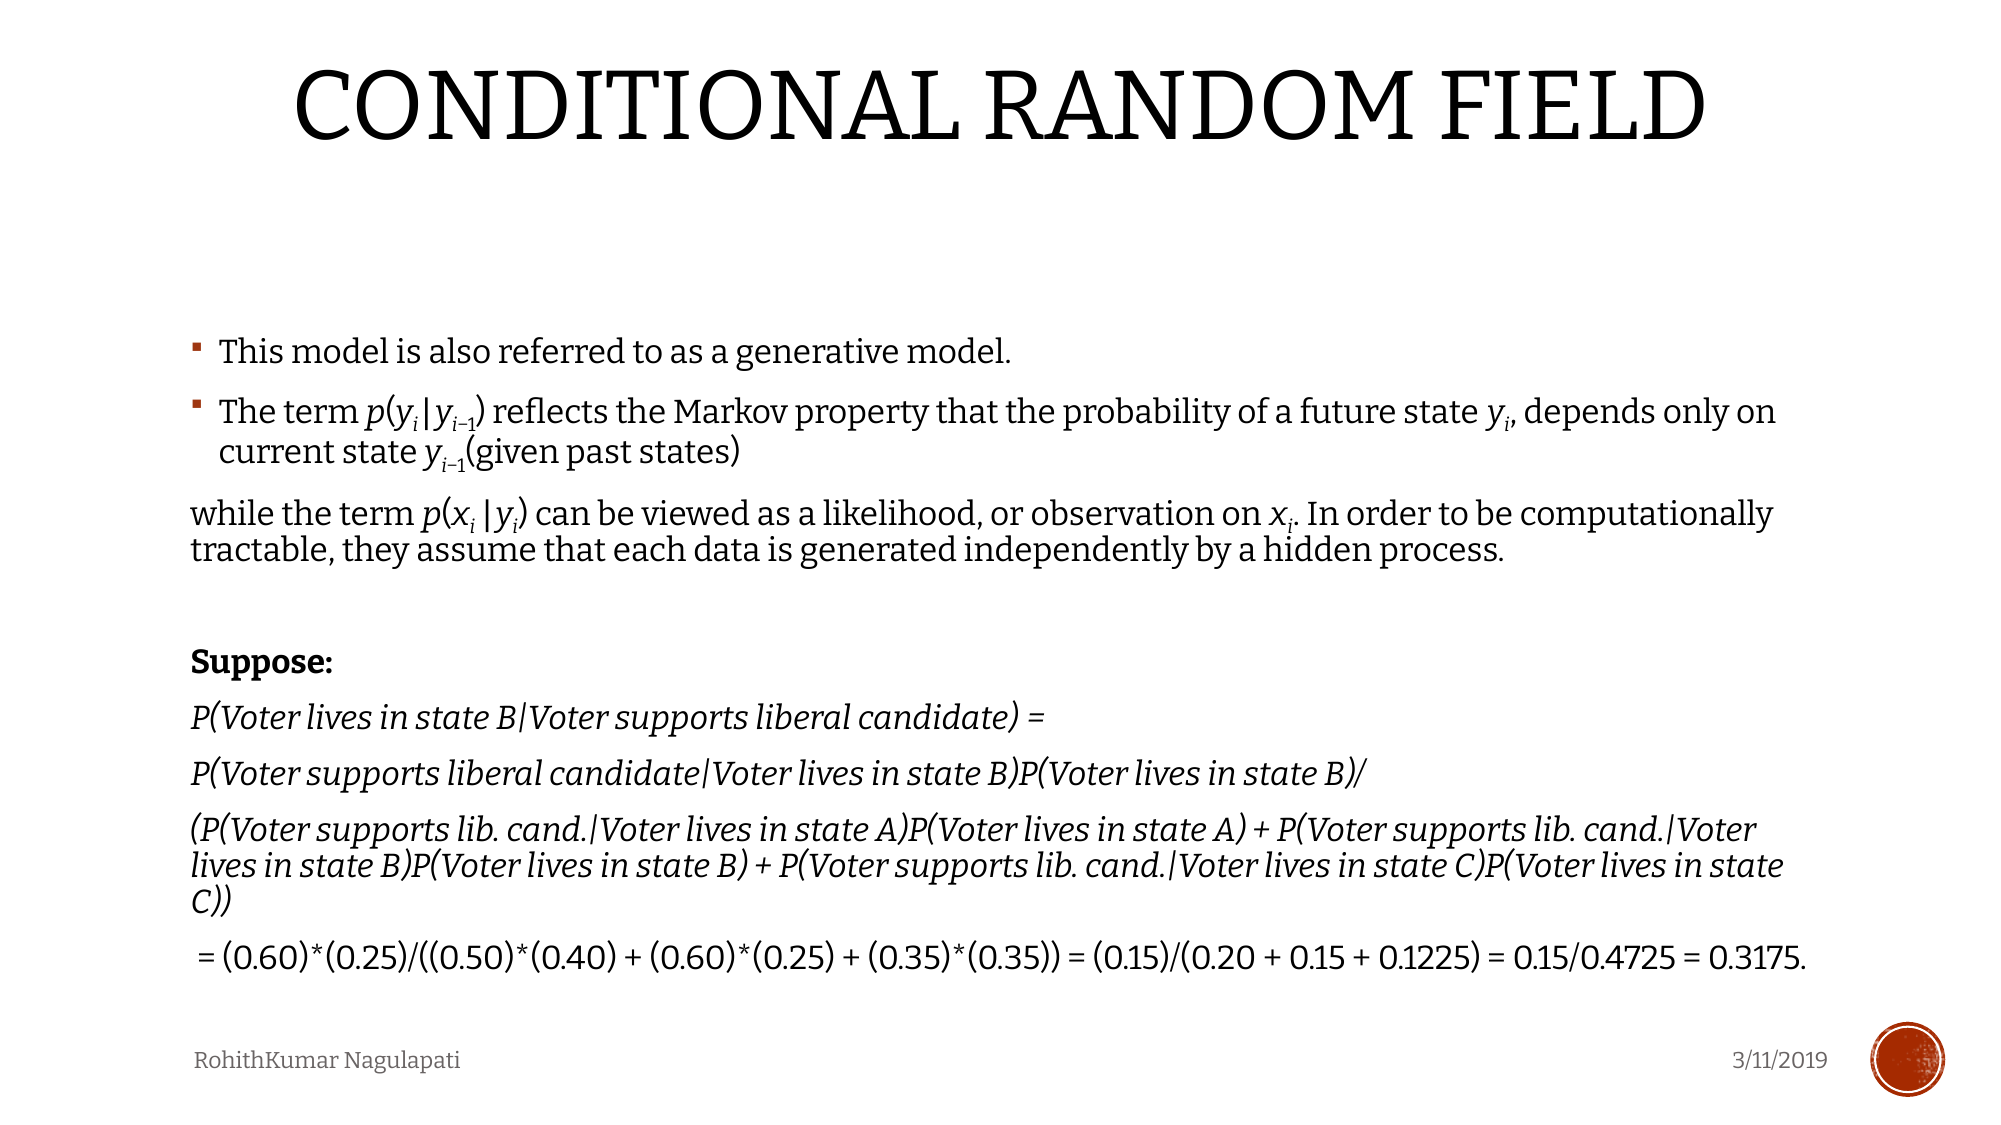

# Conditional Random Field

This model is also referred to as a generative model.
The term p(yi∣yi−1) reflects the Markov property that the probability of a future state yi, depends only on current state yi−1(given past states)
while the term p(xi ∣yi) can be viewed as a likelihood, or observation on xi. In order to be computationally tractable, they assume that each data is generated independently by a hidden process.

Suppose:
P(Voter lives in state B|Voter supports liberal candidate) =
P(Voter supports liberal candidate|Voter lives in state B)P(Voter lives in state B)/
(P(Voter supports lib. cand.|Voter lives in state A)P(Voter lives in state A) + P(Voter supports lib. cand.|Voter lives in state B)P(Voter lives in state B) + P(Voter supports lib. cand.|Voter lives in state C)P(Voter lives in state C))
 = (0.60)*(0.25)/((0.50)*(0.40) + (0.60)*(0.25) + (0.35)*(0.35)) = (0.15)/(0.20 + 0.15 + 0.1225) = 0.15/0.4725 = 0.3175.
RohithKumar Nagulapati
3/11/2019